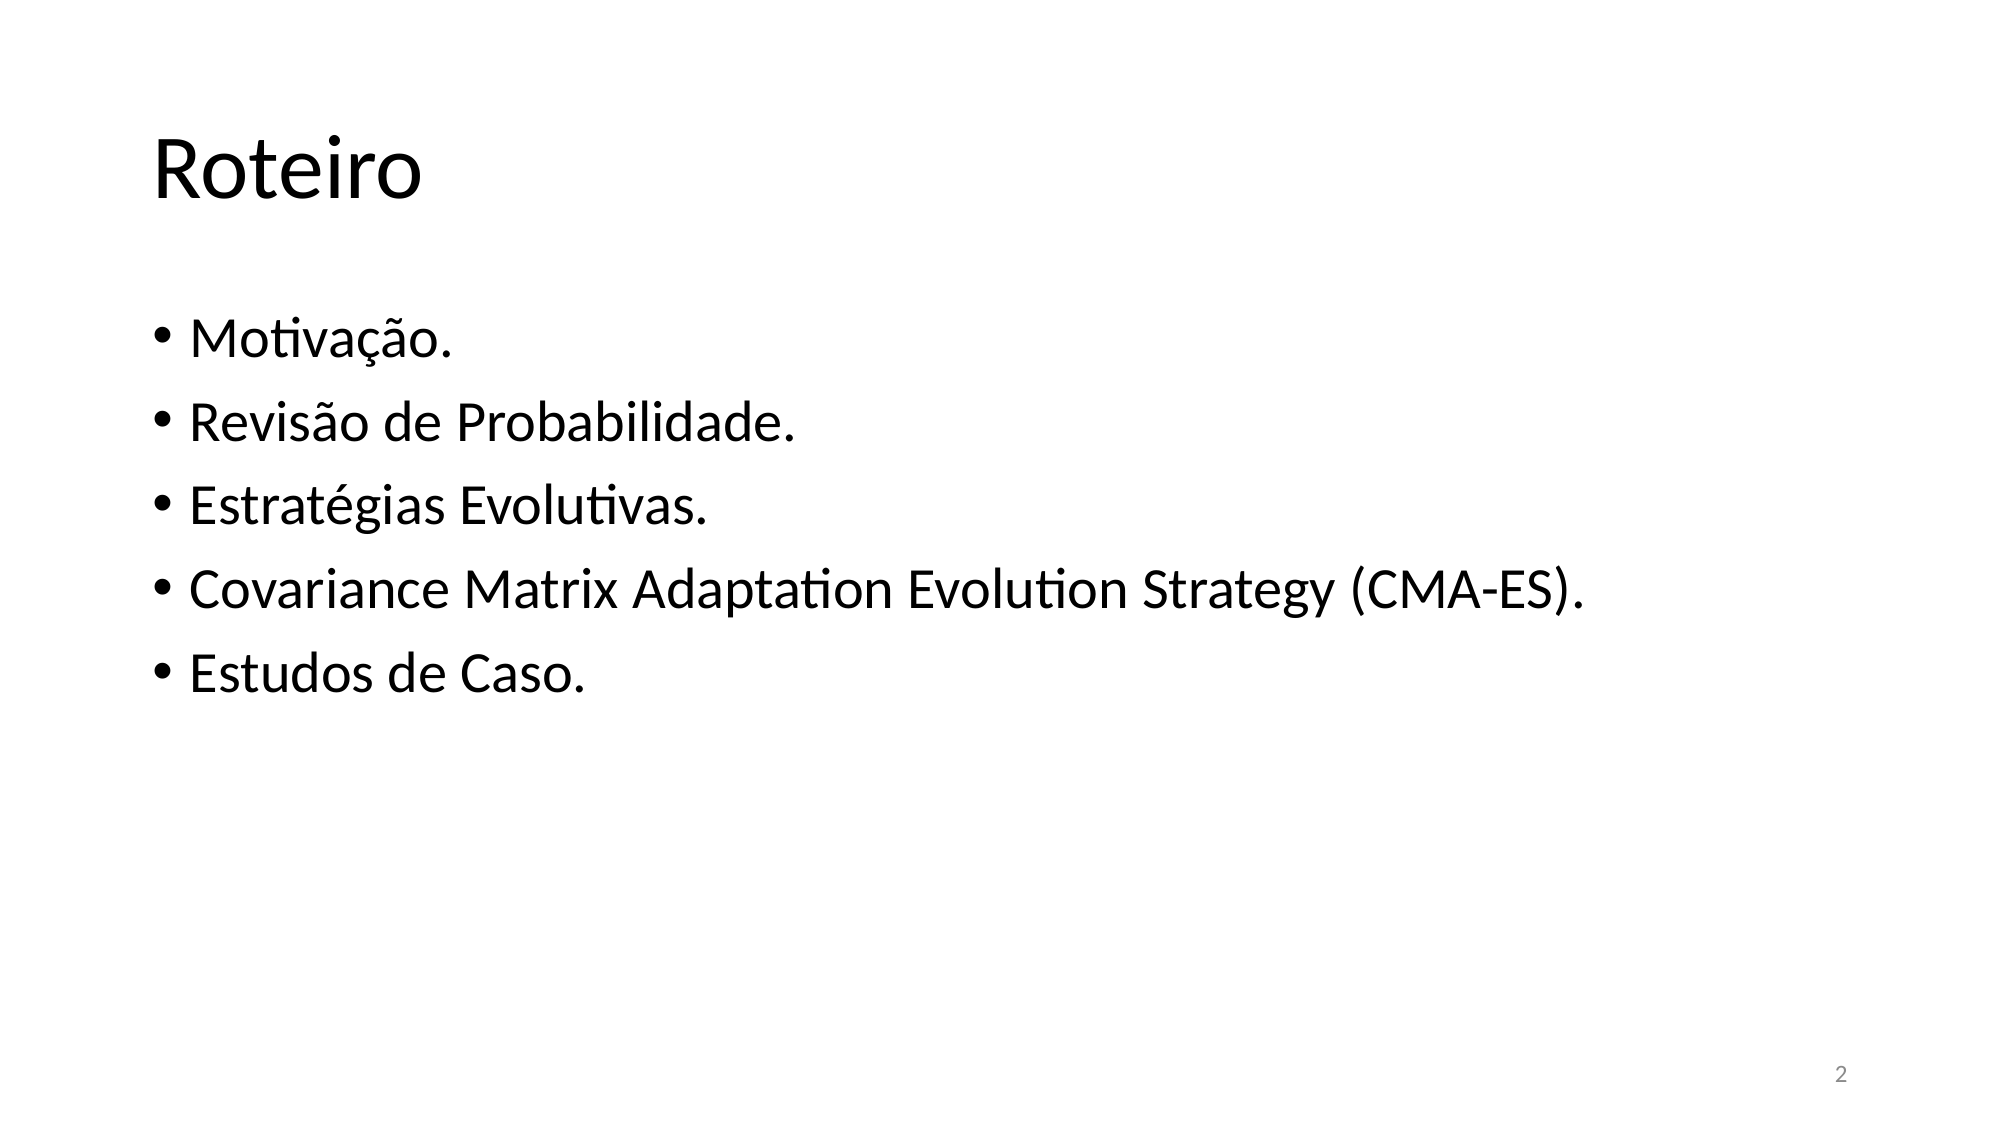

# Roteiro
Motivação.
Revisão de Probabilidade.
Estratégias Evolutivas.
Covariance Matrix Adaptation Evolution Strategy (CMA-ES).
Estudos de Caso.

2